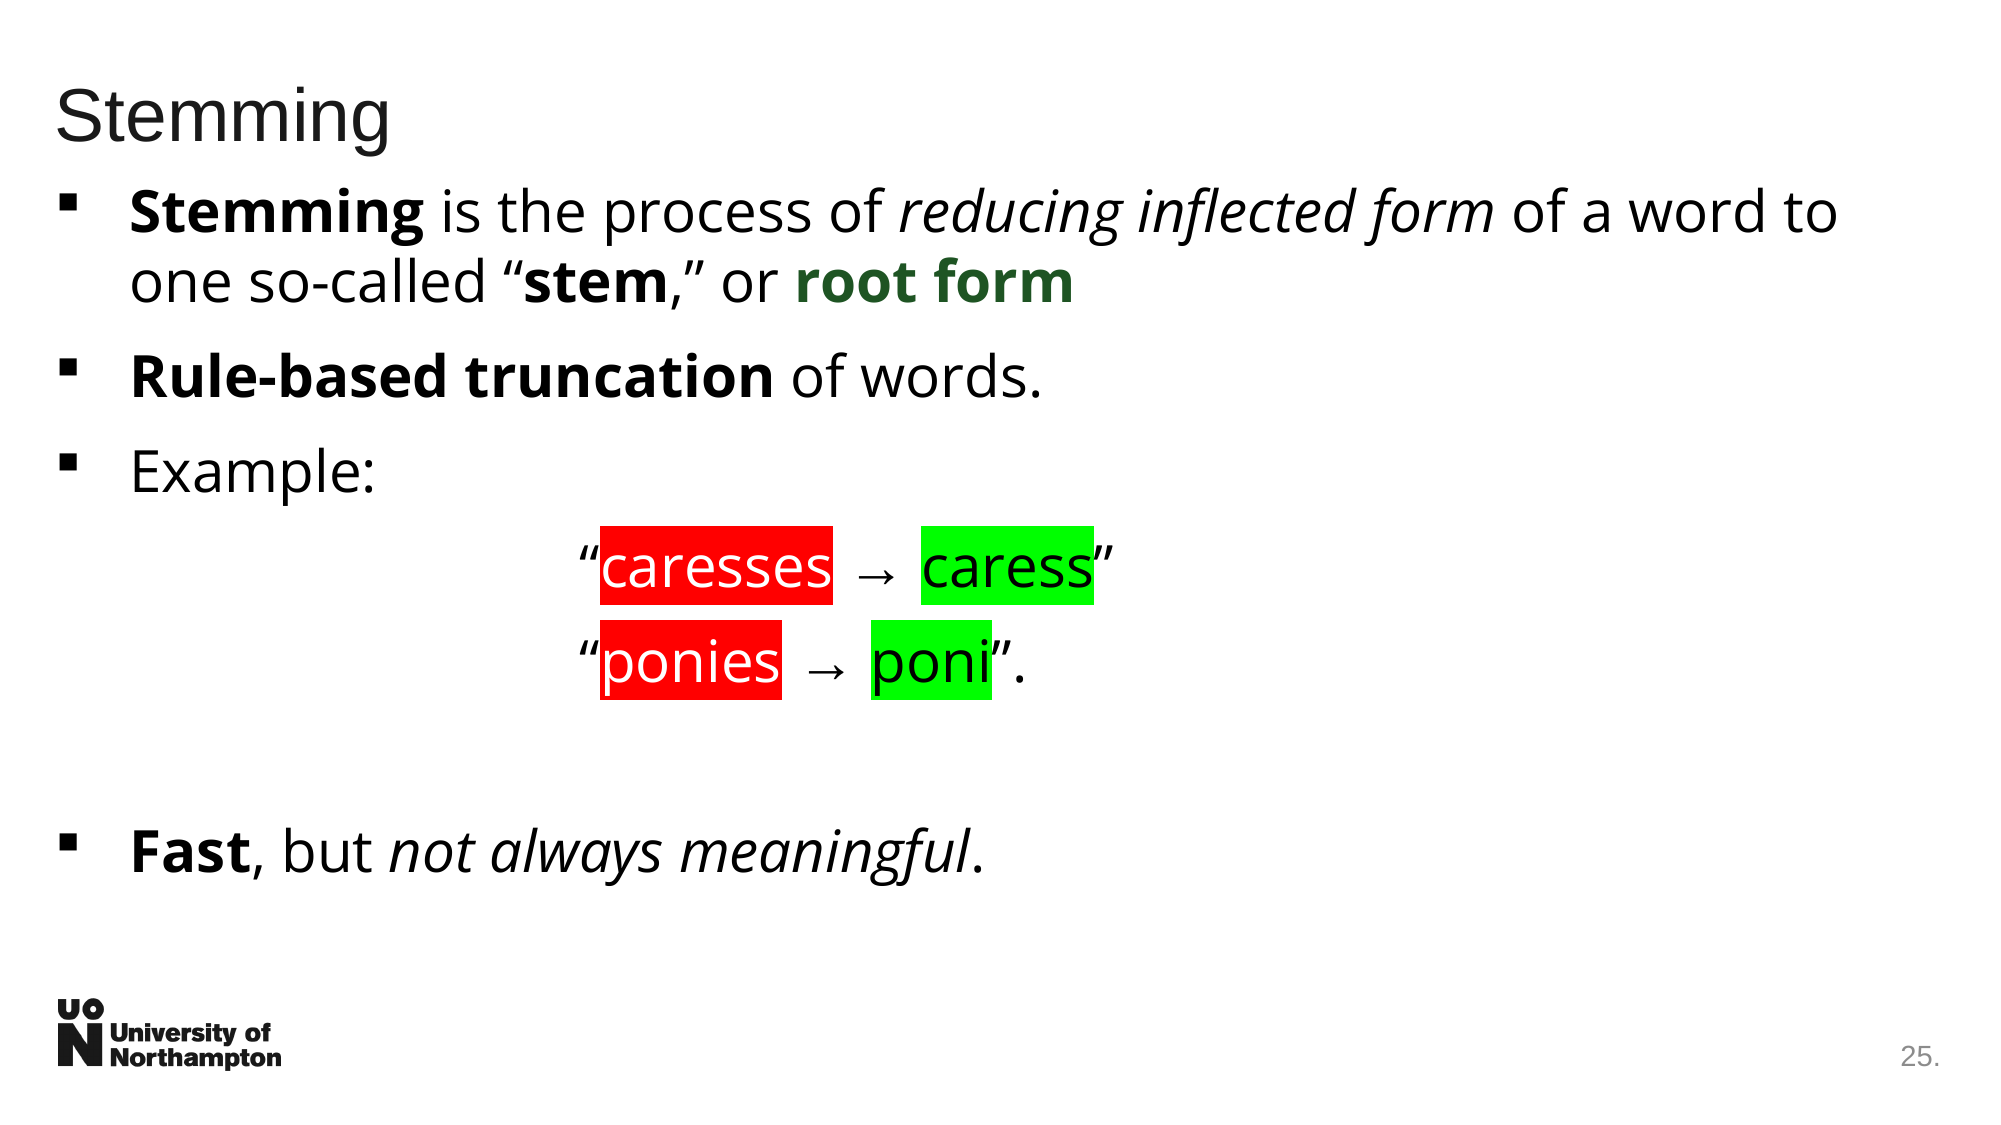

# Stemming
Stemming is the process of reducing inflected form of a word to one so-called “stem,” or root form
Rule-based truncation of words.
Example:
“caresses → caress”
“ponies → poni”.

Fast, but not always meaningful.
25.